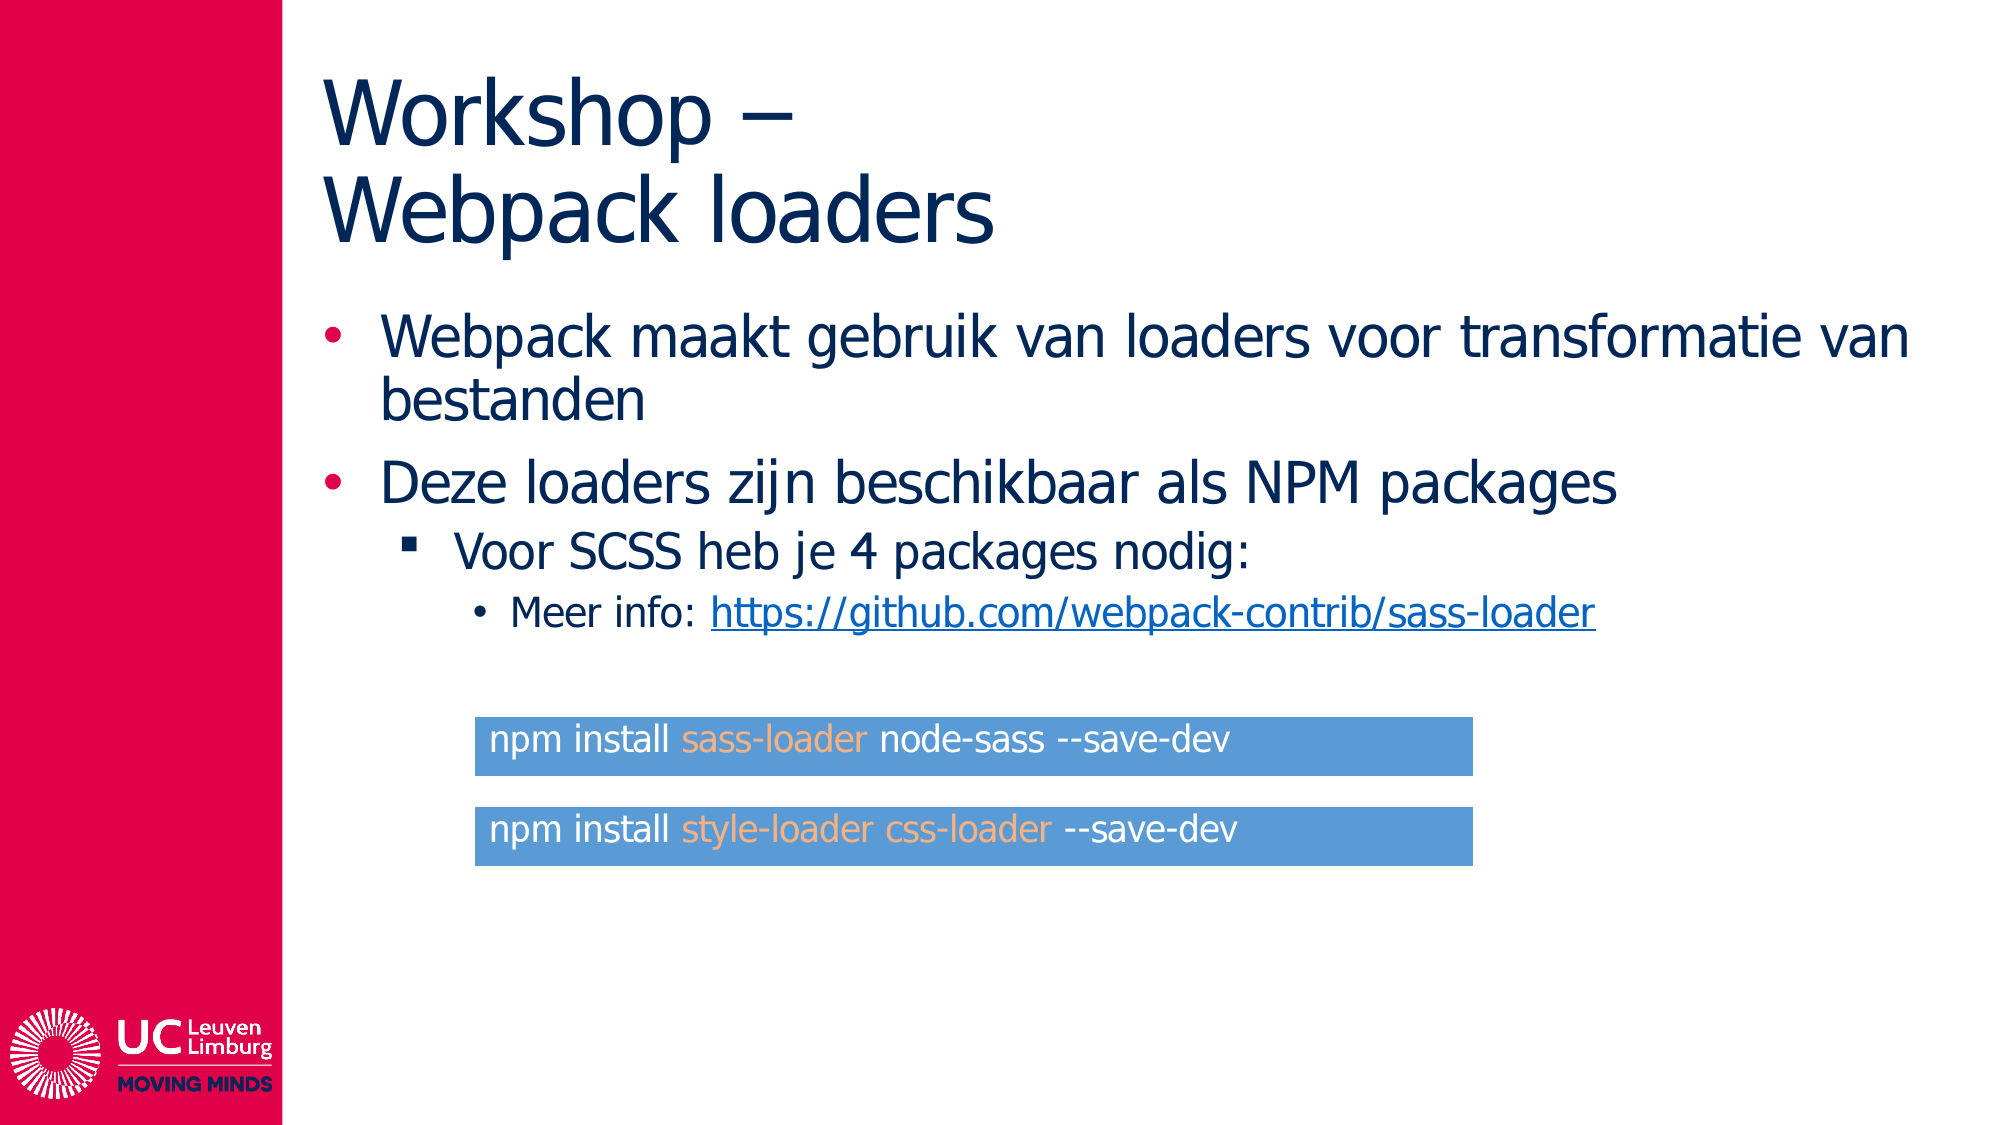

# Workshop – Webpack loaders
Webpack maakt gebruik van loaders voor transformatie van bestanden
Deze loaders zijn beschikbaar als NPM packages
Voor SCSS heb je 4 packages nodig:
Meer info: https://github.com/webpack-contrib/sass-loader

| npm install sass-loader node-sass --save-dev |
| --- |
| npm install style-loader css-loader --save-dev |
| --- |